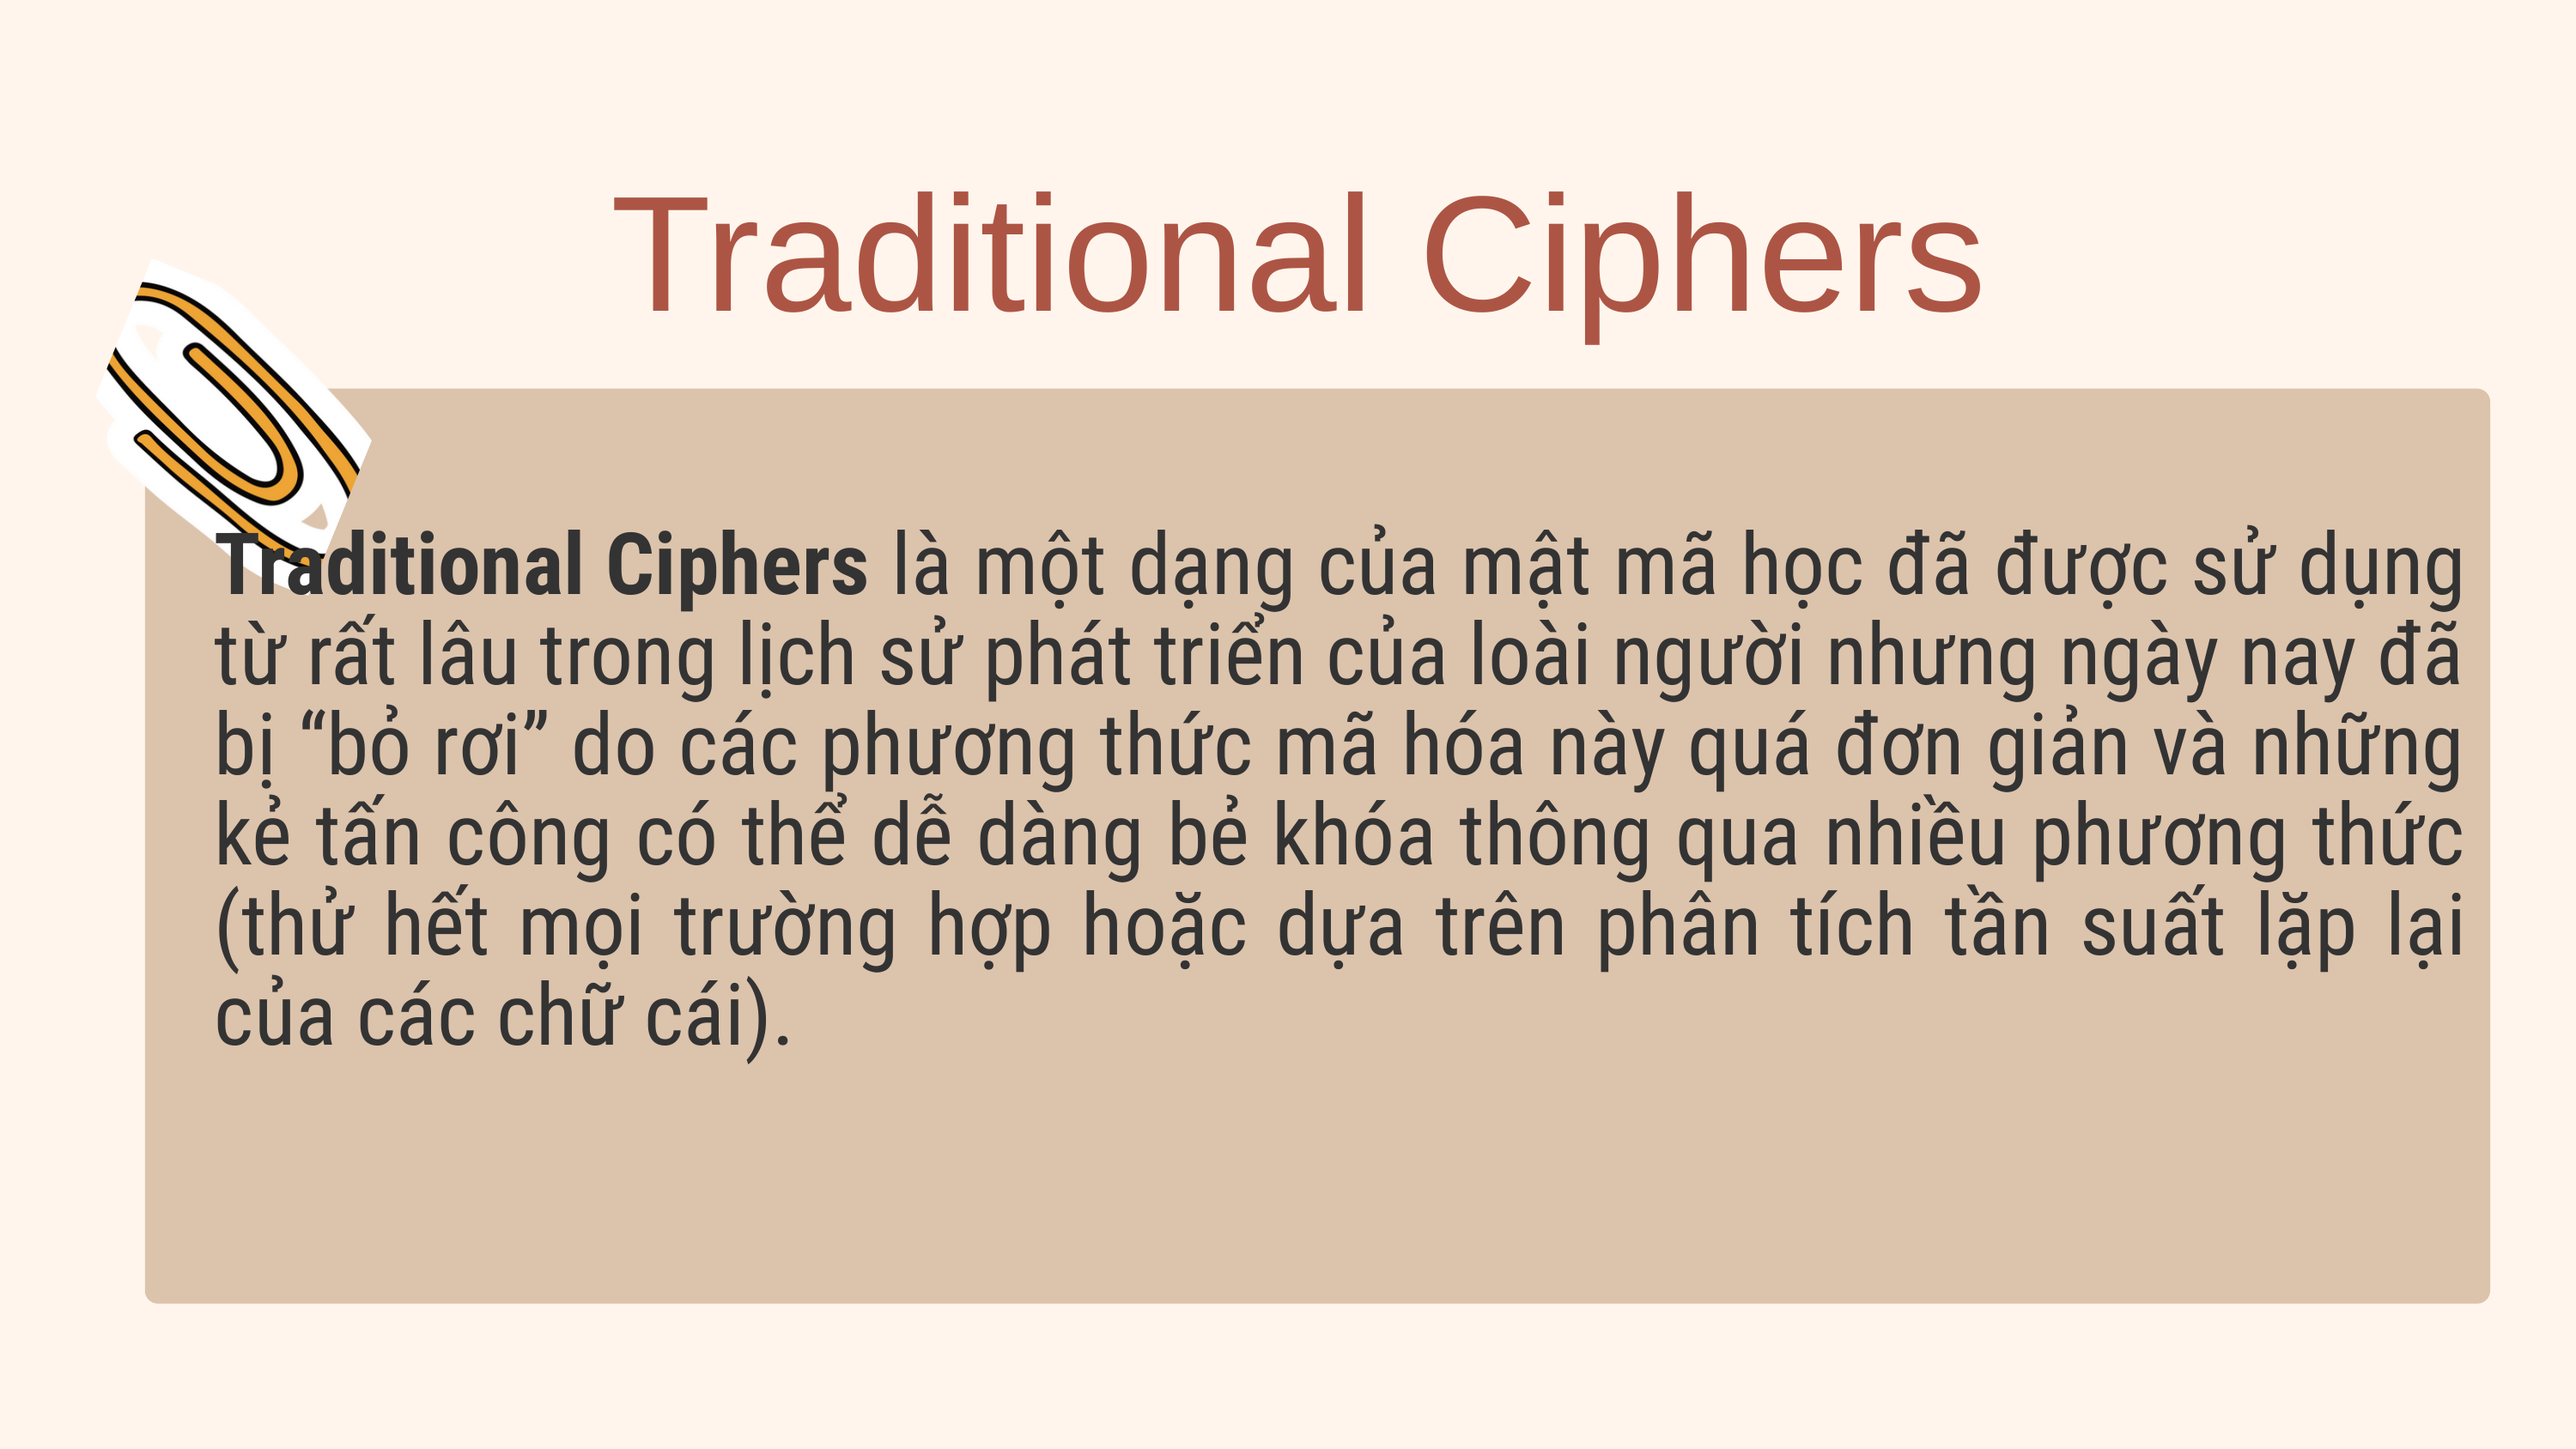

Traditional Ciphers

Traditional Ciphers là một dạng của mật mã học đã được sử dụng từ rất lâu trong lịch sử phát triển của loài người nhưng ngày nay đã bị “bỏ rơi” do các phương thức mã hóa này quá đơn giản và những kẻ tấn công có thể dễ dàng bẻ khóa thông qua nhiều phương thức (thử hết mọi trường hợp hoặc dựa trên phân tích tần suất lặp lại của các chữ cái).